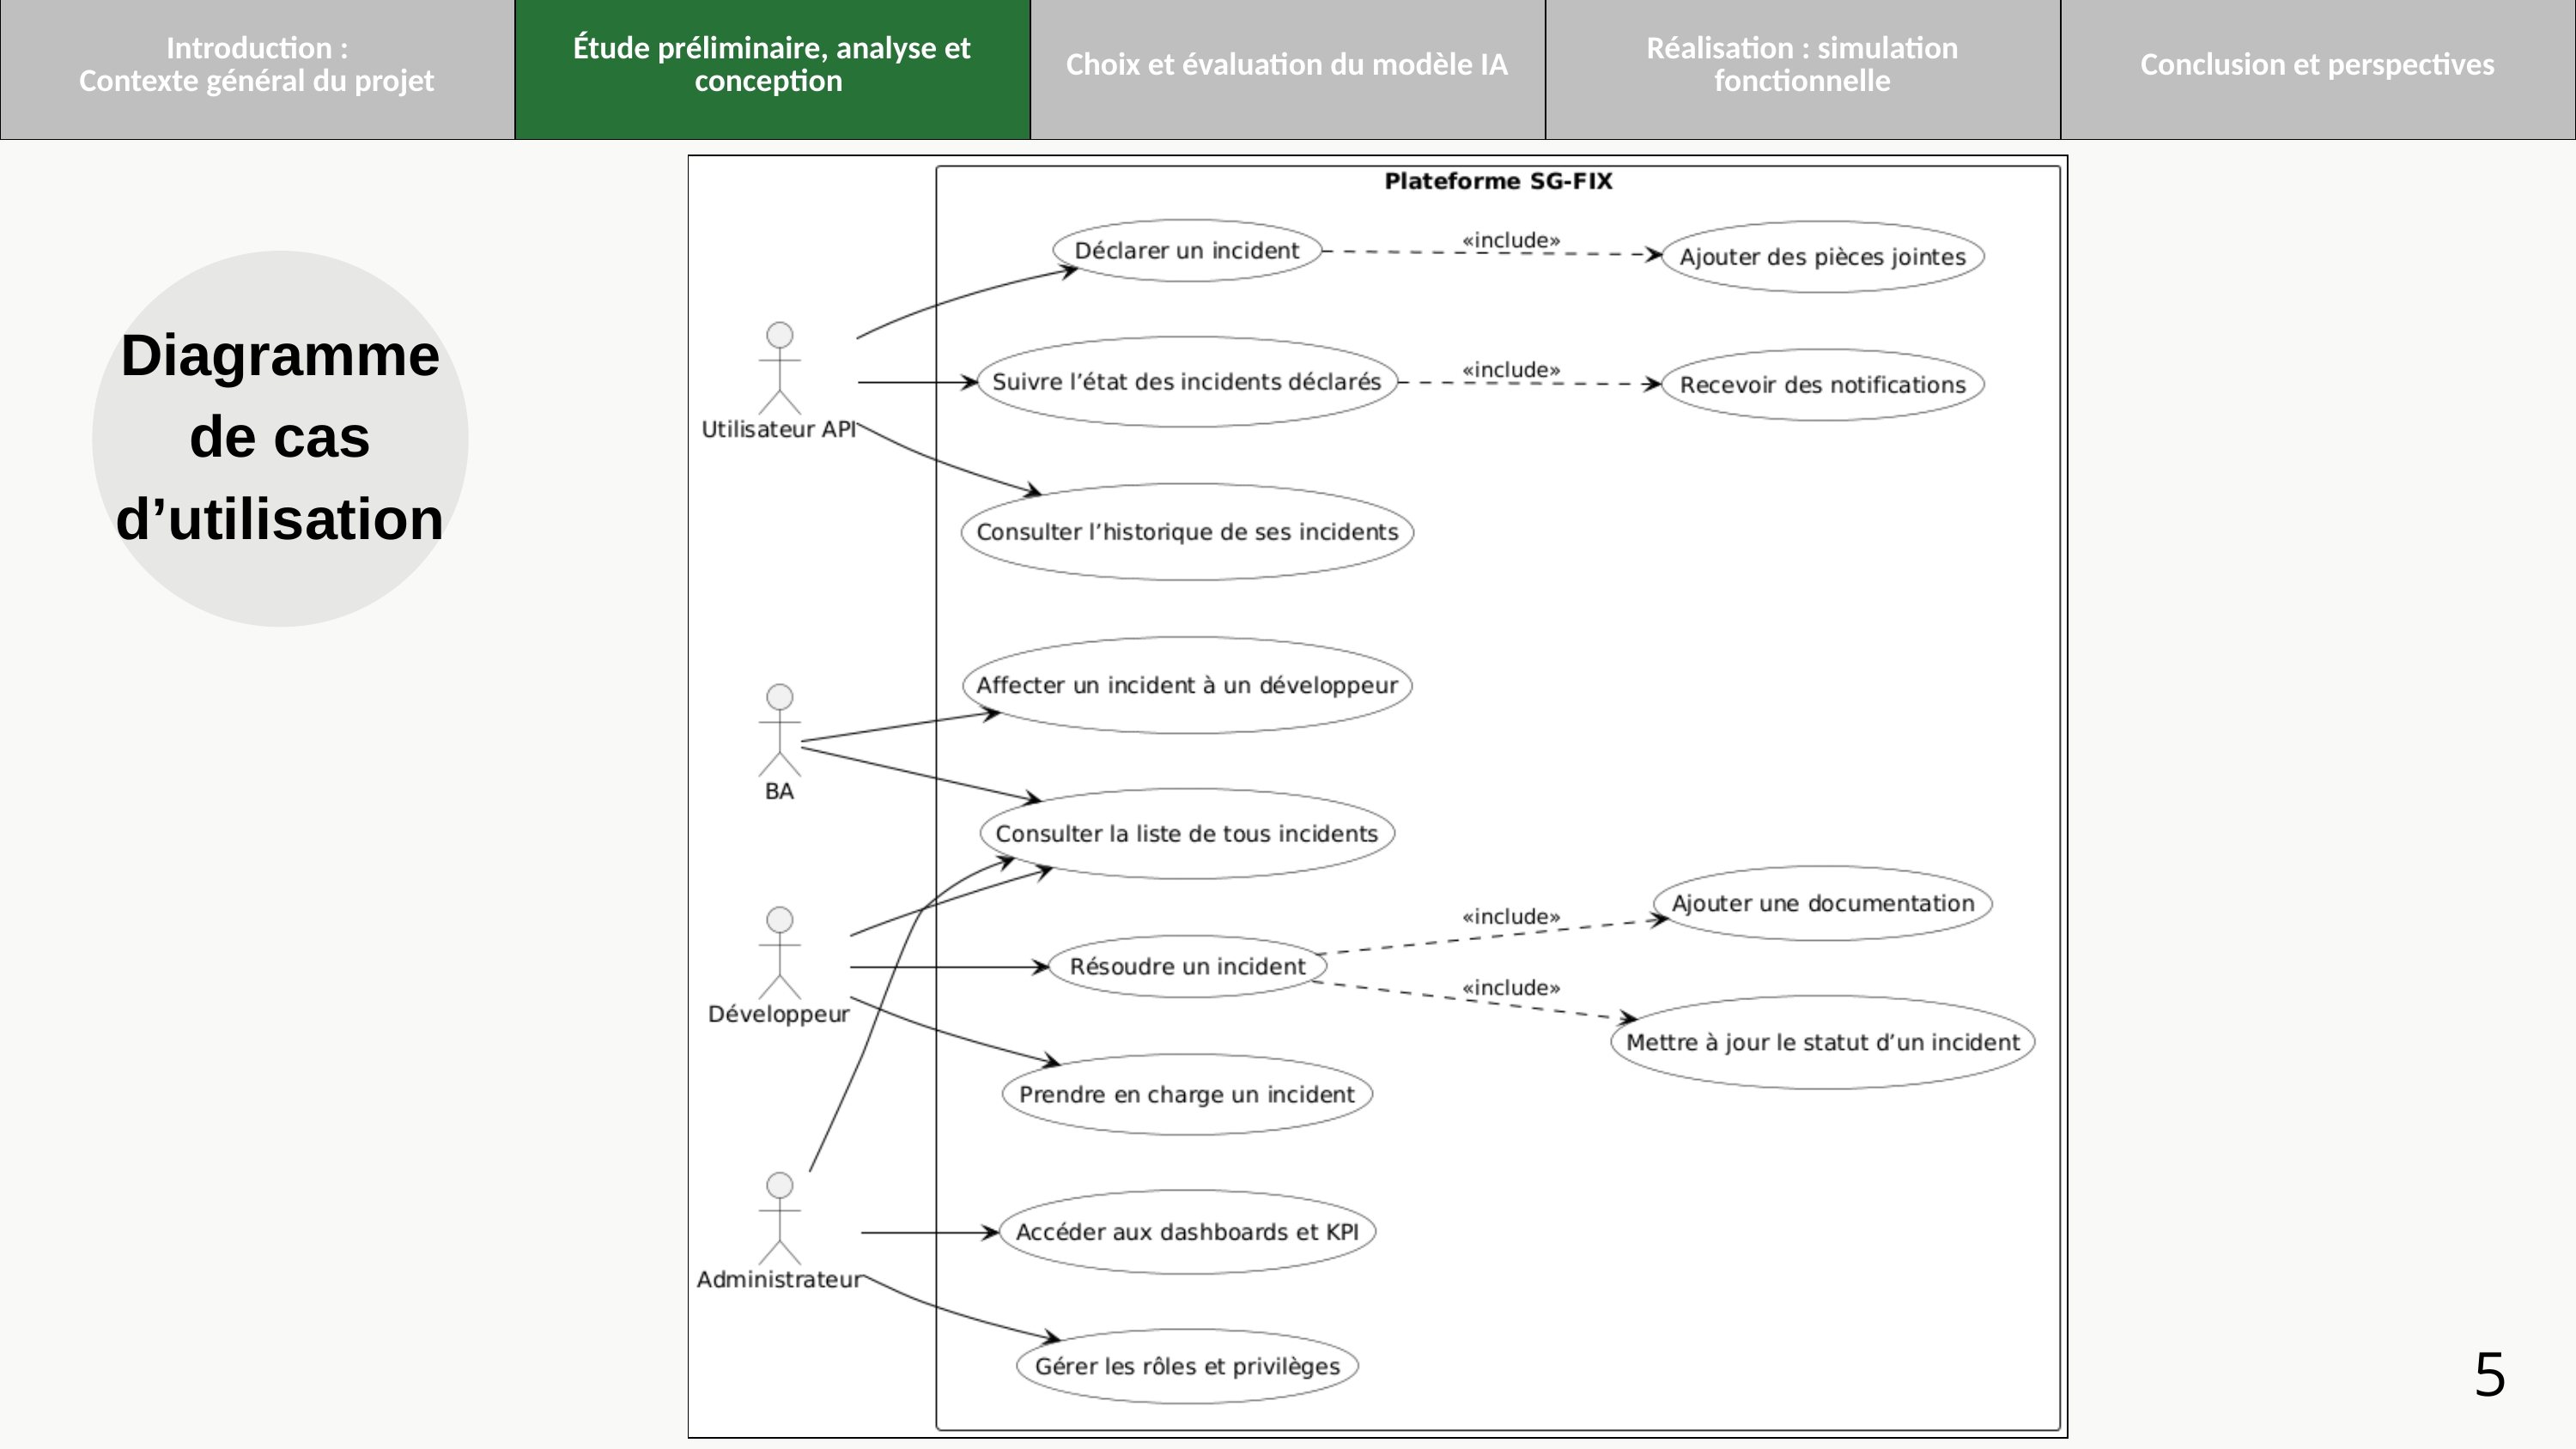

| Introduction : Contexte général du projet | Étude préliminaire, analyse et conception | Choix et évaluation du modèle IA | Réalisation : simulation fonctionnelle | Conclusion et perspectives |
| --- | --- | --- | --- | --- |

Diagramme de cas d’utilisation
5